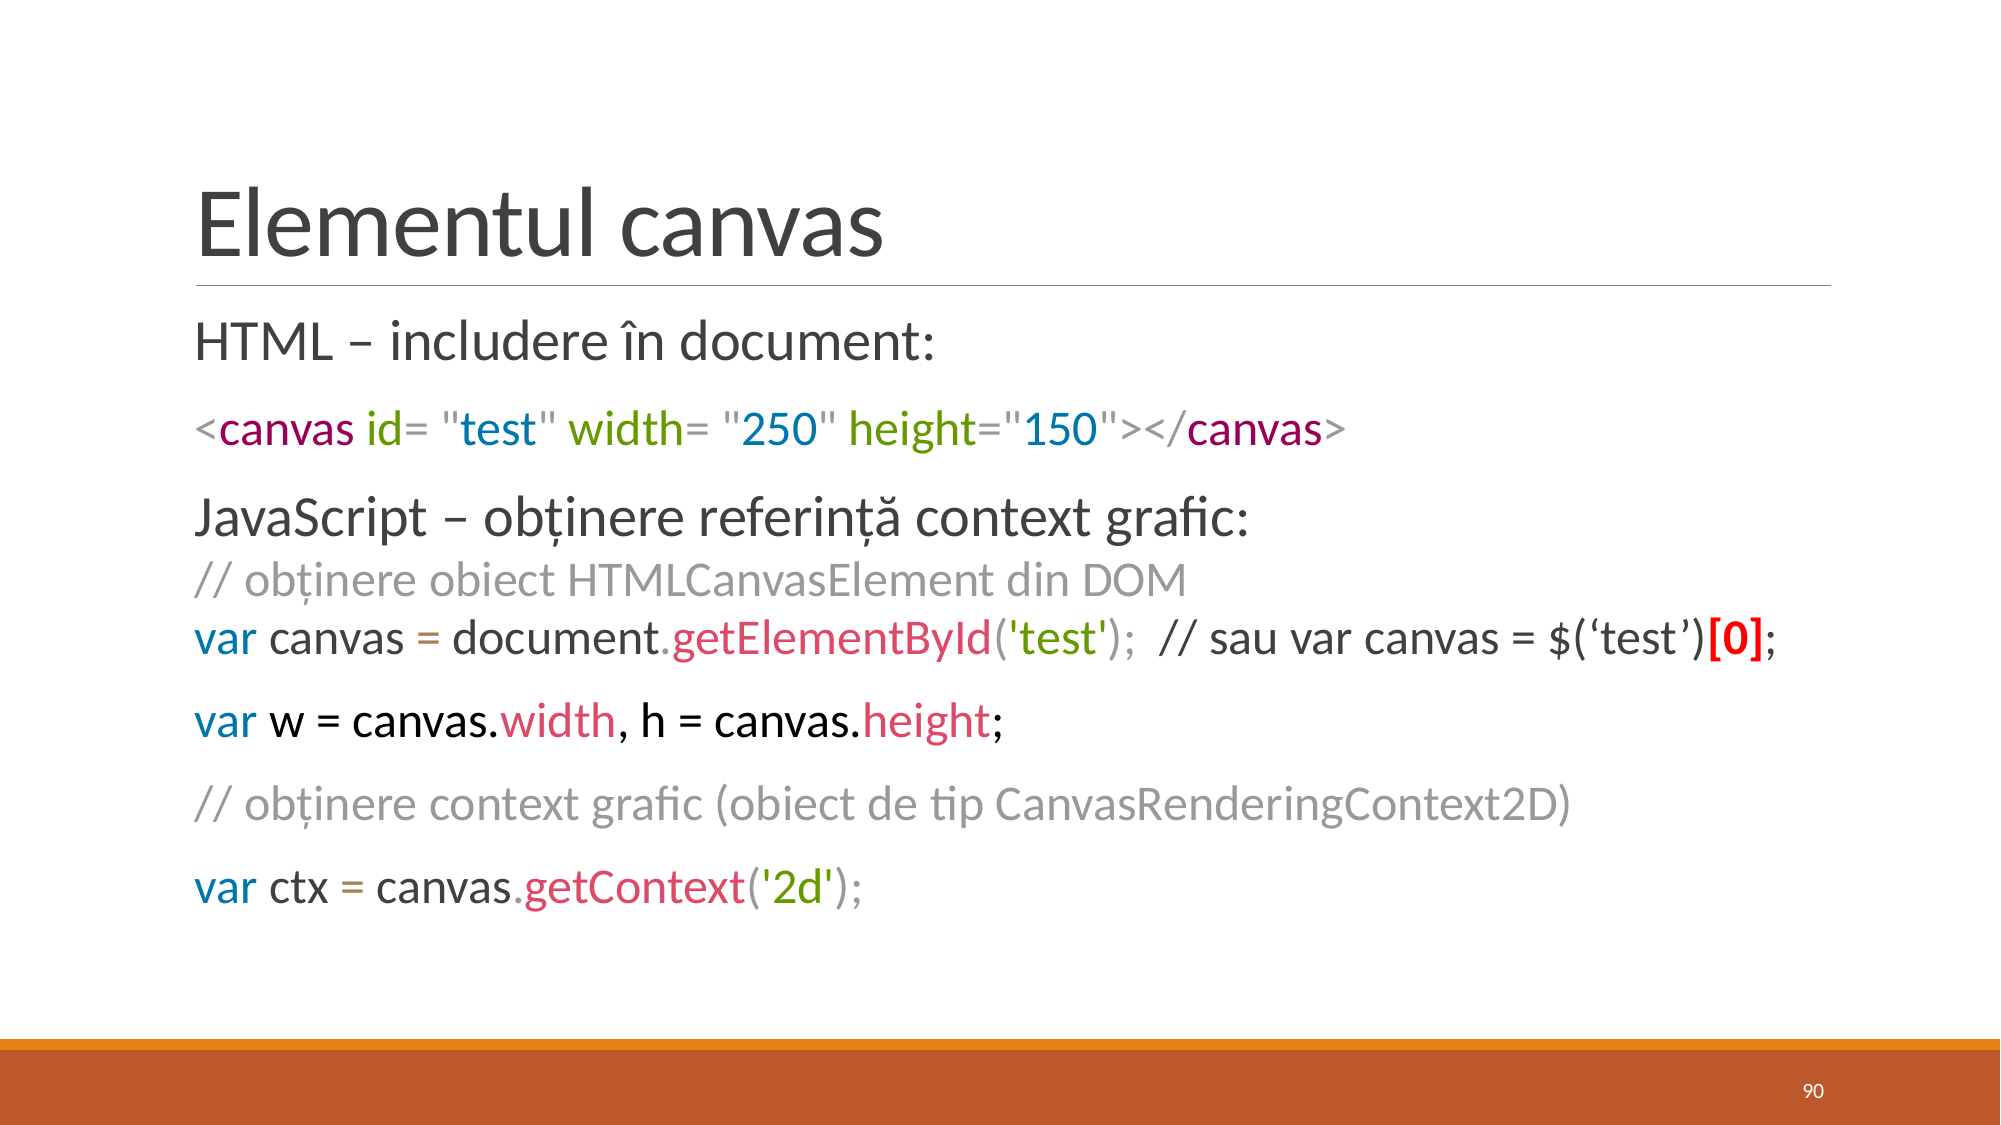

# Elementul canvas
HTML – includere în document:
<canvas id= "test" width= "250" height="150"></canvas>
JavaScript – obținere referință context grafic:
// obținere obiect HTMLCanvasElement din DOM
var canvas = document.getElementById('test');  // sau var canvas = $(‘test’)[0];
var w = canvas.width, h = canvas.height;
// obținere context grafic (obiect de tip CanvasRenderingContext2D)
var ctx = canvas.getContext('2d');
90